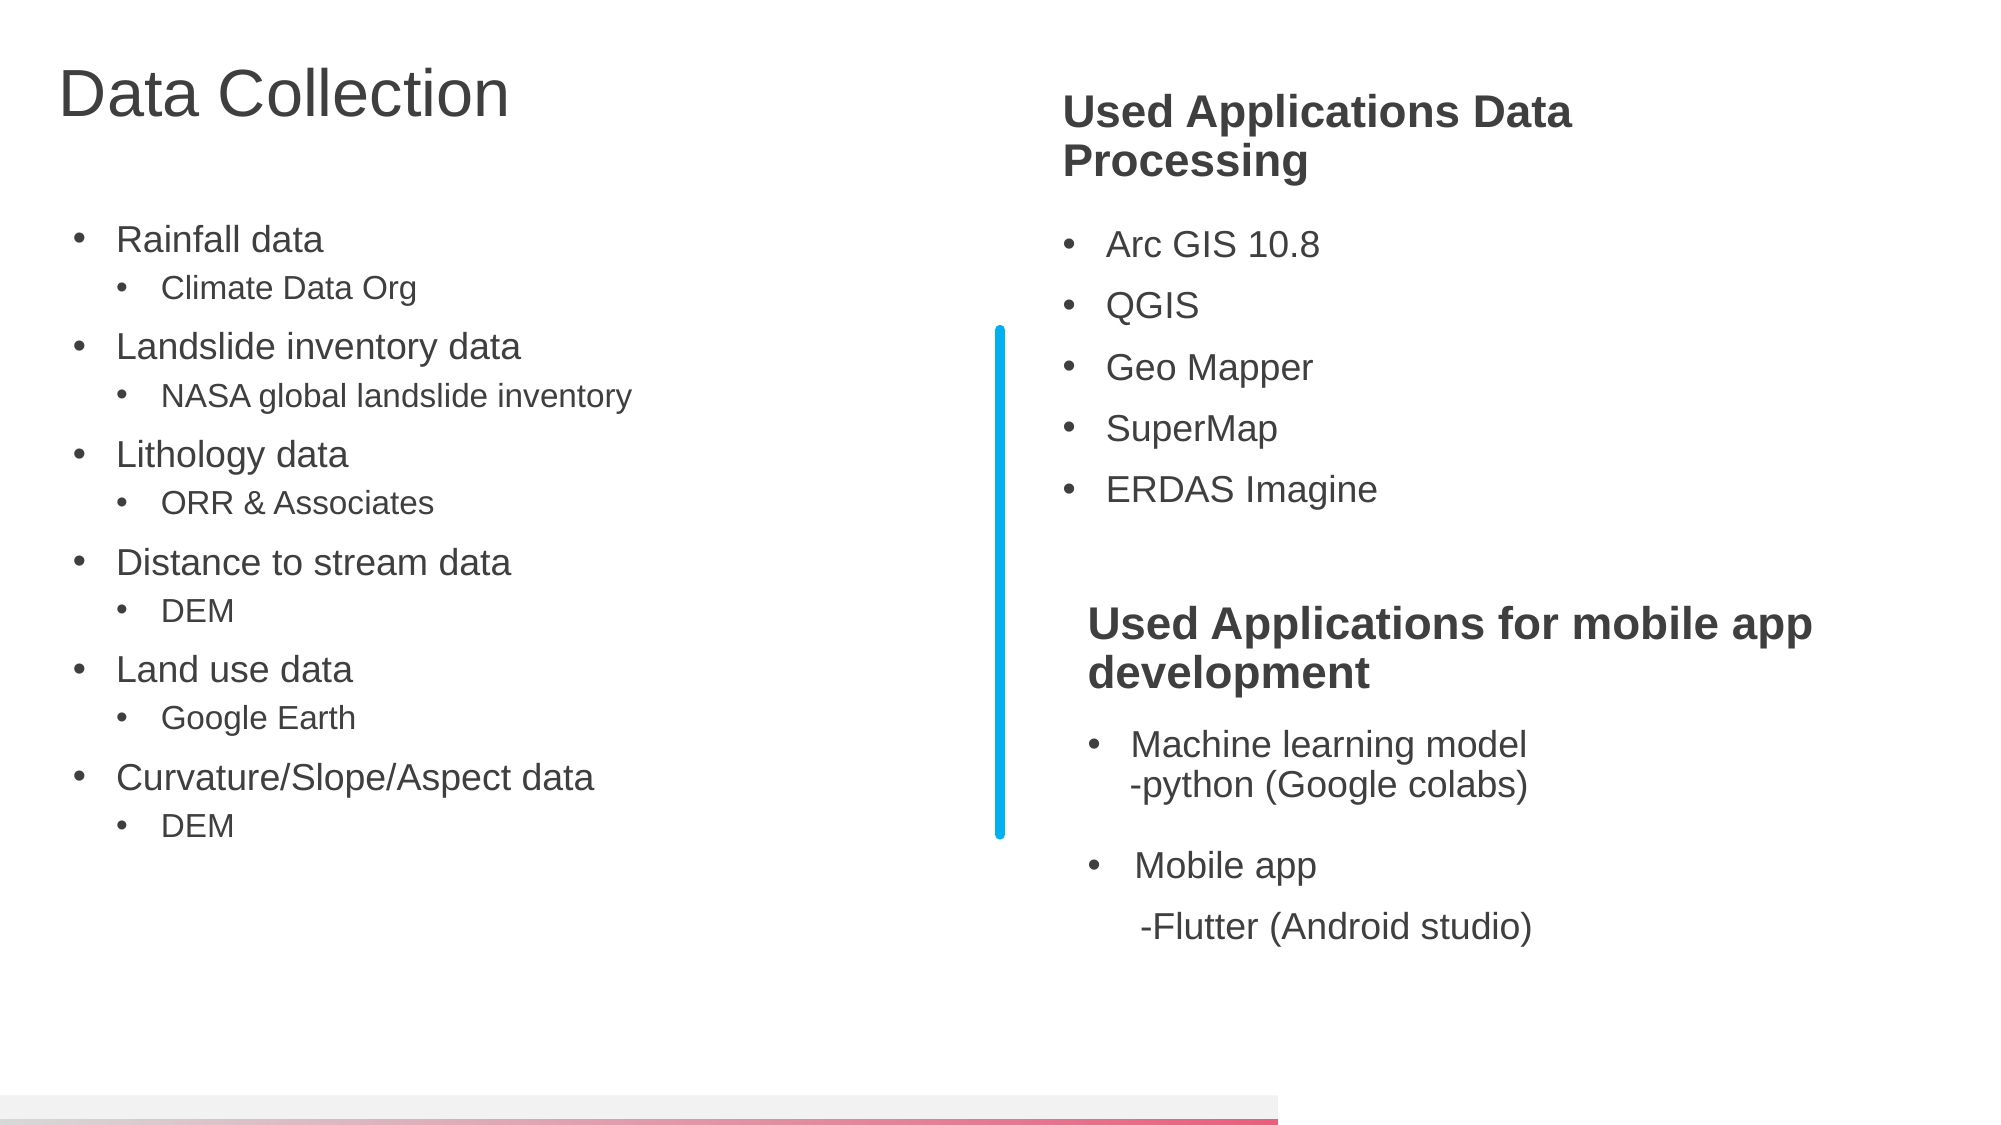

# Data Collection
Used Applications Data Processing
Rainfall data
Climate Data Org
Landslide inventory data
NASA global landslide inventory
Lithology data
ORR & Associates
Distance to stream data
DEM
Land use data
Google Earth
Curvature/Slope/Aspect data
DEM

Arc GIS 10.8
QGIS
Geo Mapper
SuperMap
ERDAS Imagine

Used Applications for mobile app development
Machine learning model
    -python (Google colabs)

Mobile app
     -Flutter (Android studio)

12